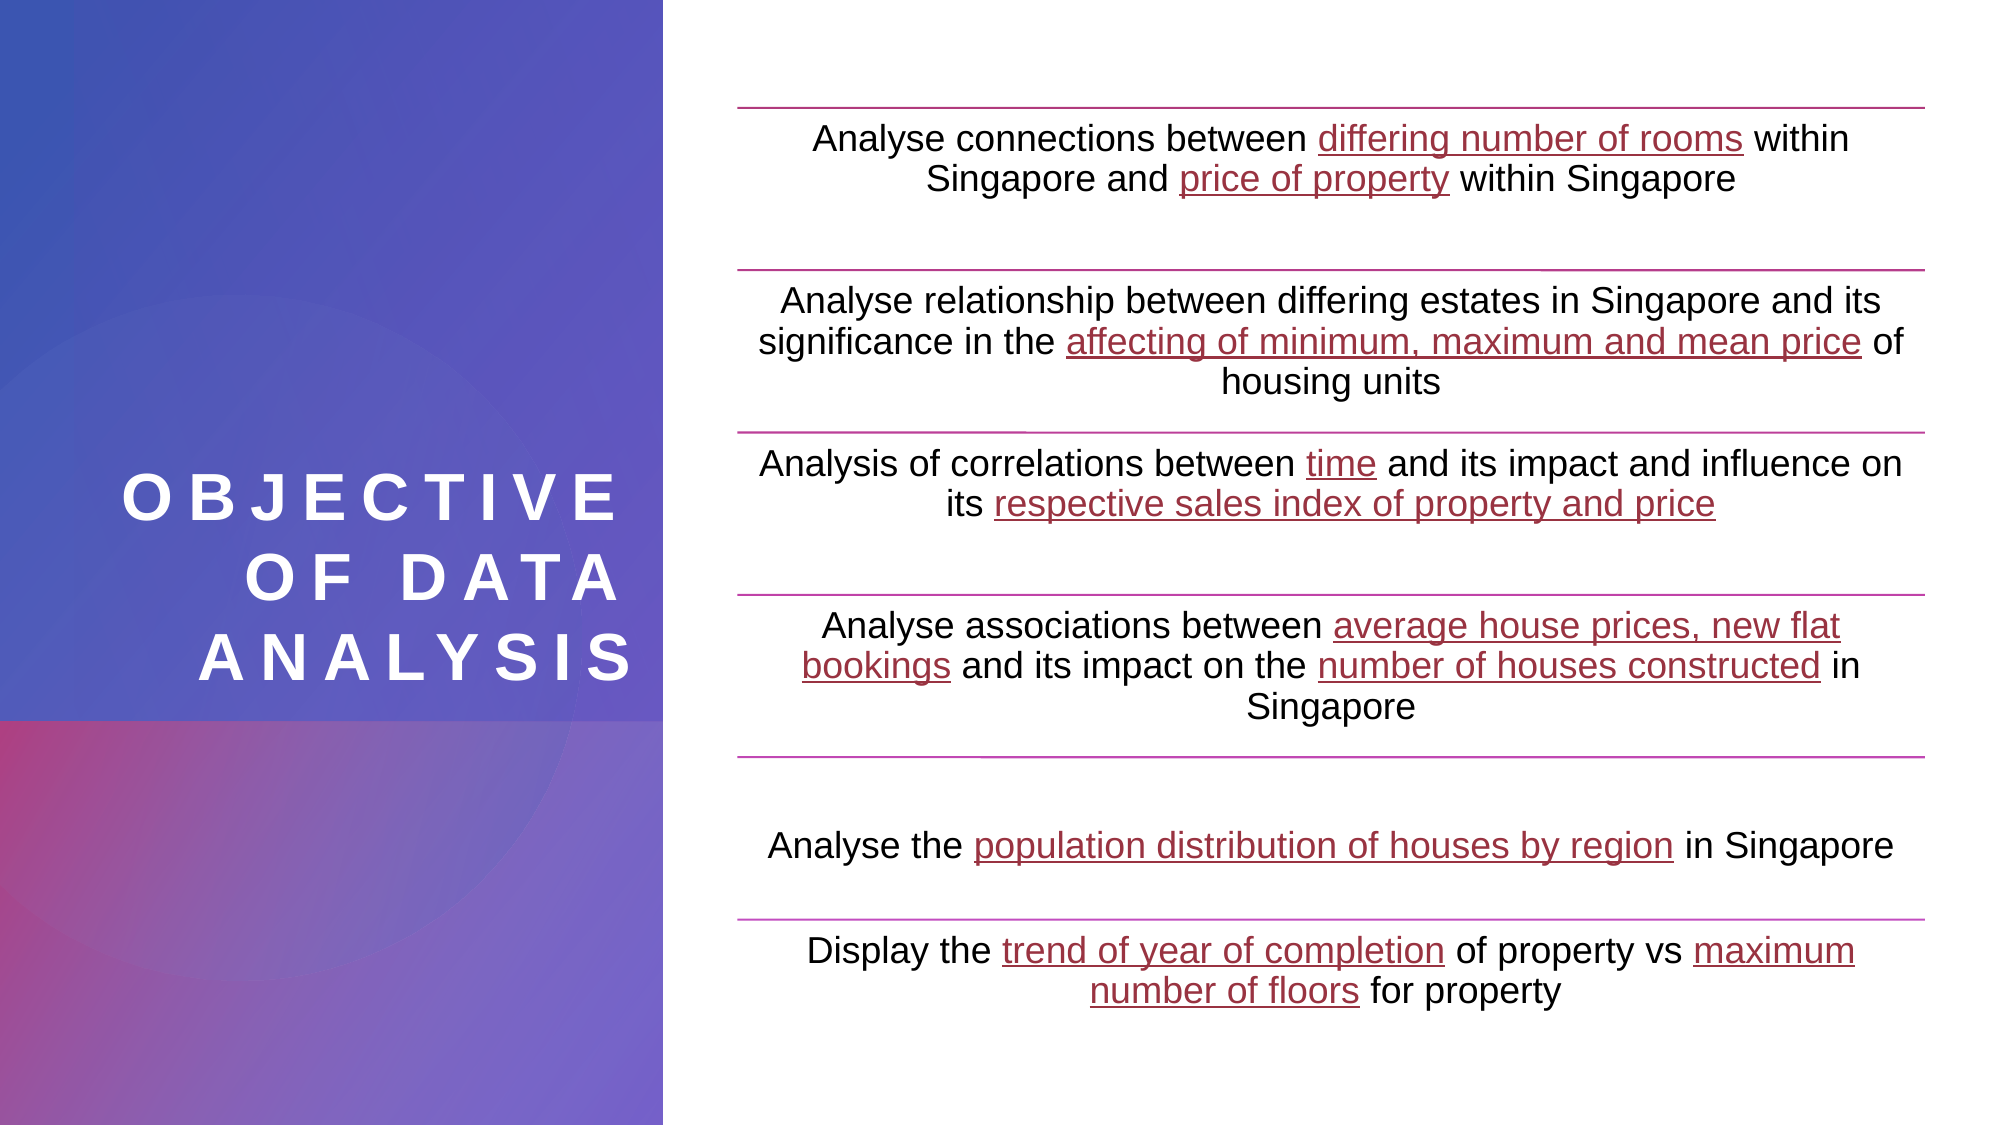

Analyse connections between differing number of rooms within Singapore and price of property within Singapore
Analyse relationship between differing estates in Singapore and its significance in the affecting of minimum, maximum and mean price of housing units
Analysis of correlations between time and its impact and influence on its respective sales index of property and price
Analyse associations between average house prices, new flat bookings and its impact on the number of houses constructed in Singapore

Analyse the population distribution of houses by region in Singapore
Display the trend of year of completion of property vs maximum number of floors for property
# Objective of data analysis